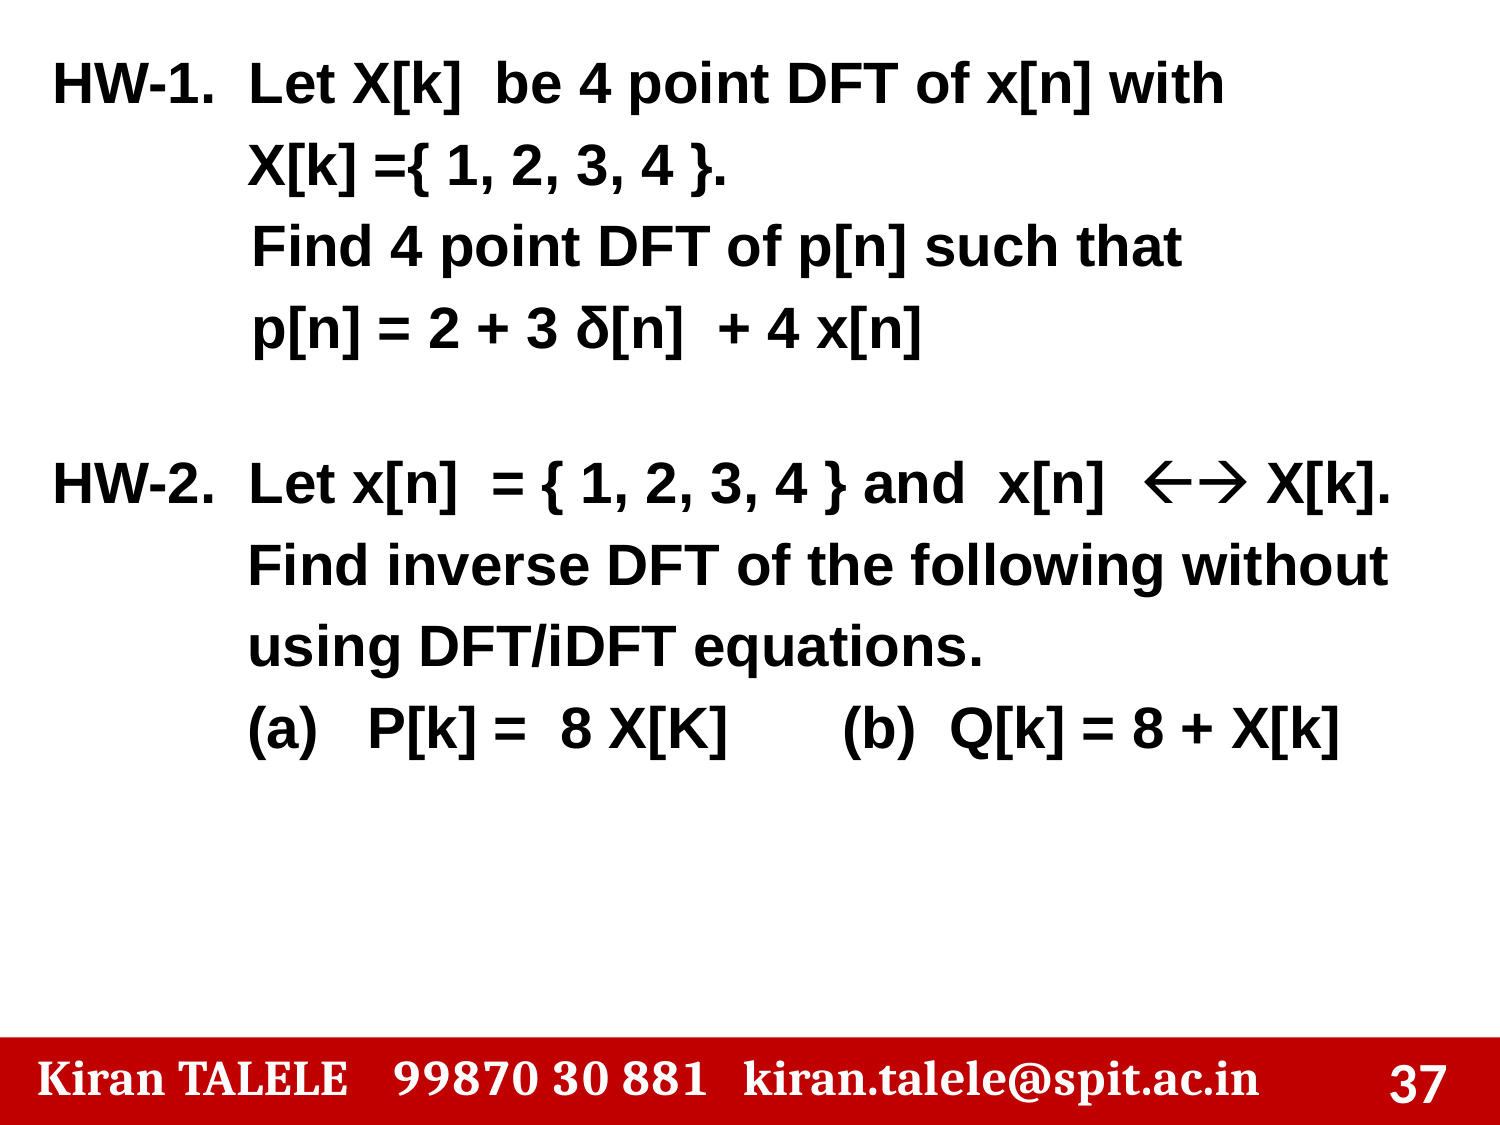

HW-1.  Let X[k]  be 4 point DFT of x[n] with
            X[k] ={ 1, 2, 3, 4 }.
      Find 4 point DFT of p[n] such that
      p[n] = 2 + 3 δ[n]  + 4 x[n]
HW-2.  Let x[n]  = { 1, 2, 3, 4 } and  x[n]  🡨🡪 X[k].
            Find inverse DFT of the following without
            using DFT/iDFT equations.
            (a)   P[k] =  8 X[K]       (b)  Q[k] = 8 + X[k]
37
  Kiran TALELE    99870 30 881   kiran.talele@spit.ac.in
37